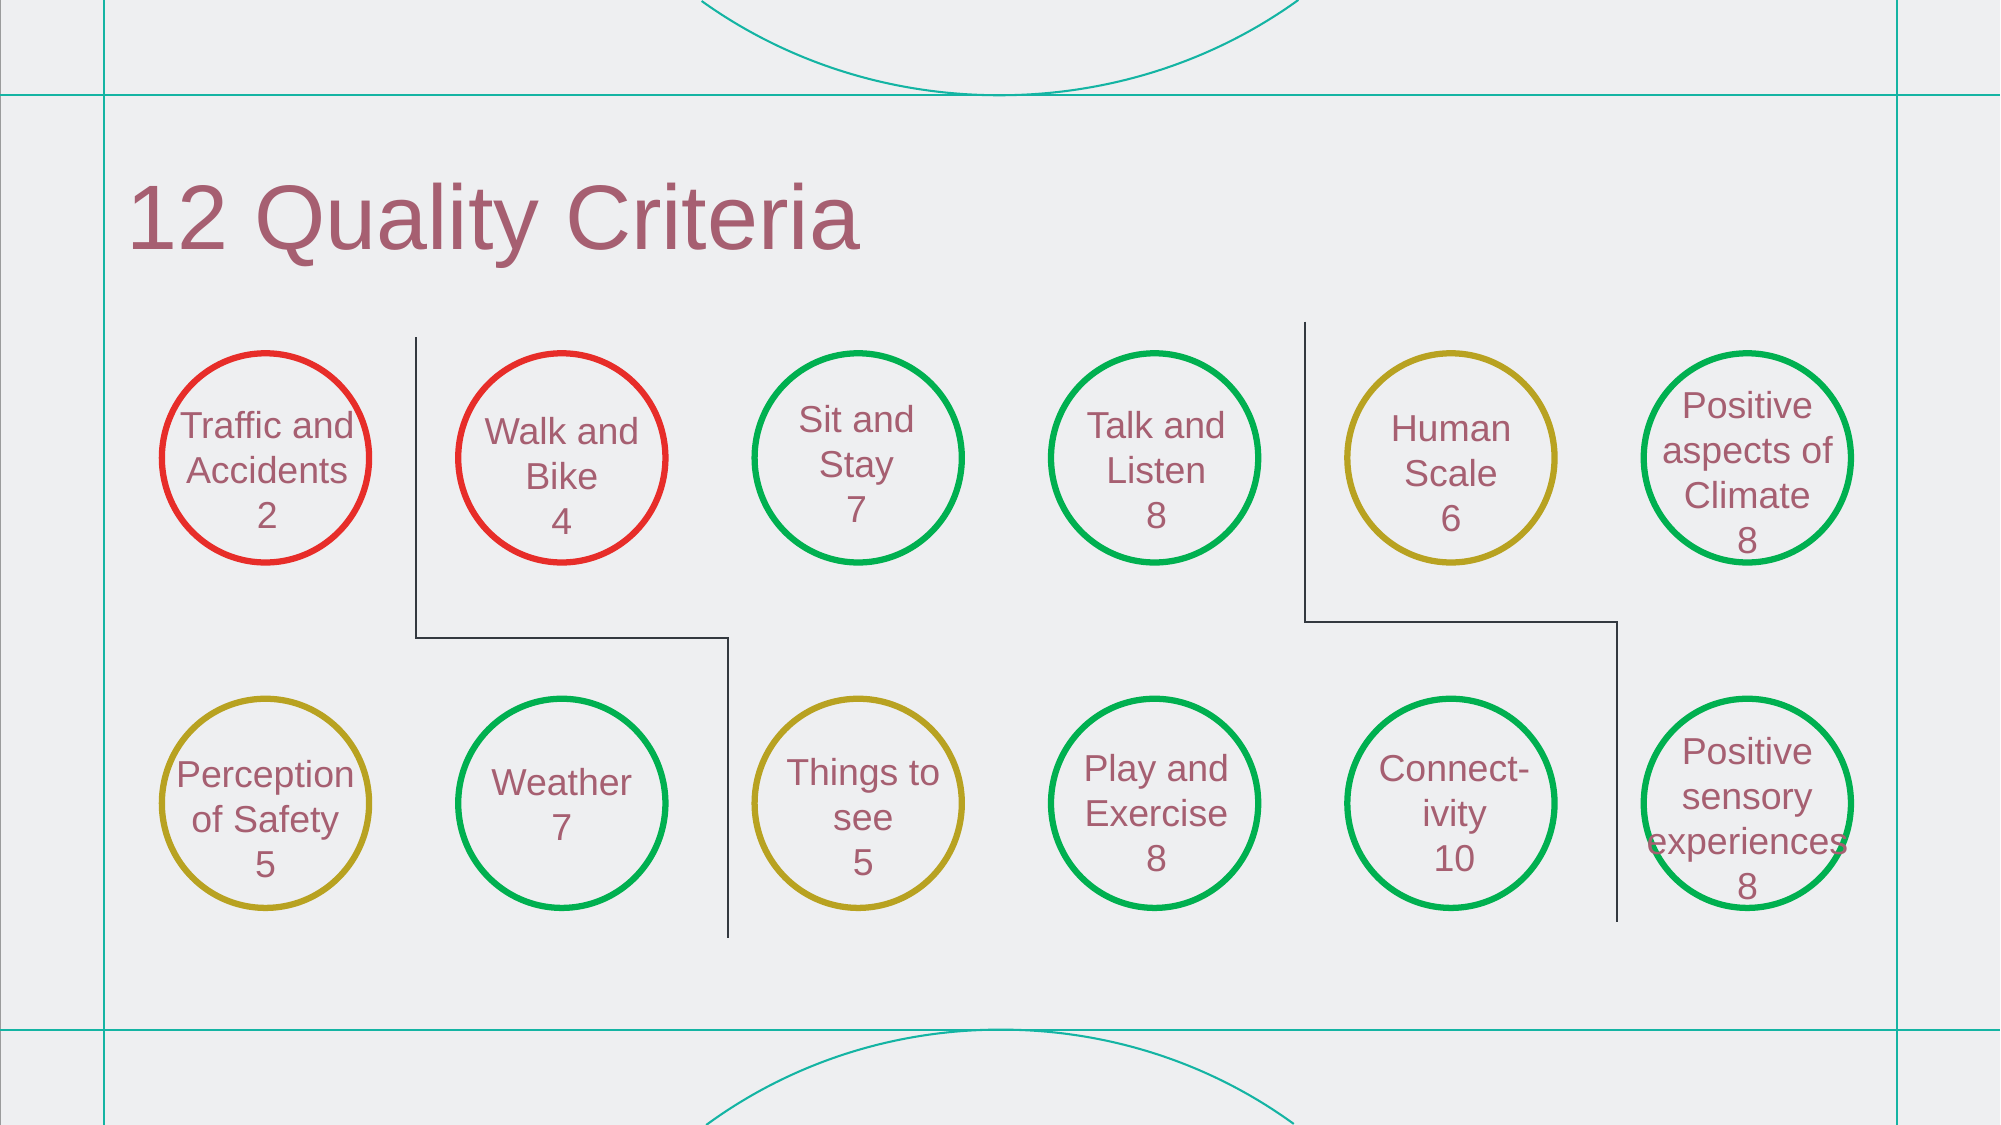

# 12 Quality Criteria

Positive aspects of Climate
8
Sit and Stay
7
Traffic and Accidents
2
Talk and Listen
8
Human Scale
6
Walk and Bike
4

Positive sensory experiences
8
Play and Exercise
8
Connect-ivity
10
Things to see
5
Perception of Safety
5
Weather
7